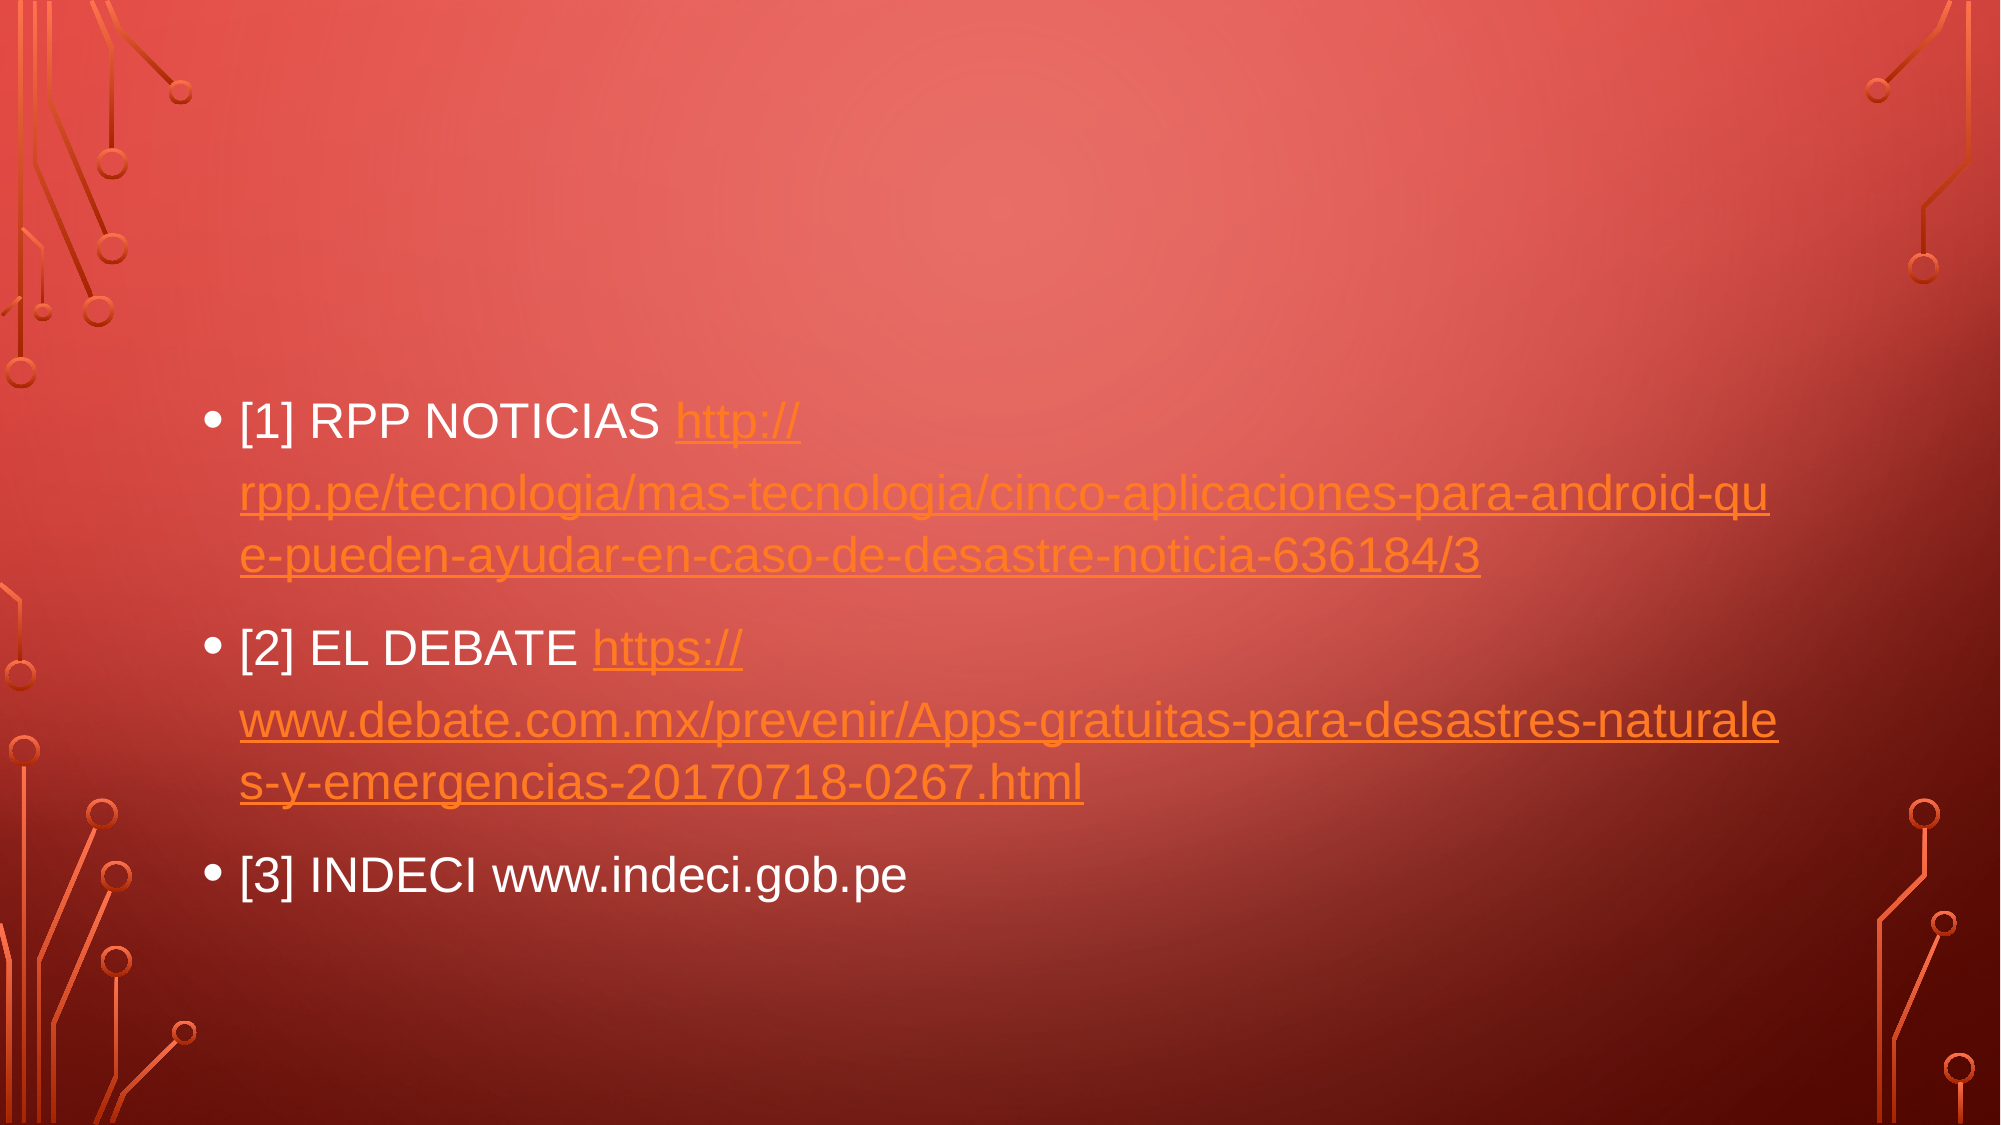

#
[1] RPP NOTICIAS http://rpp.pe/tecnologia/mas-tecnologia/cinco-aplicaciones-para-android-que-pueden-ayudar-en-caso-de-desastre-noticia-636184/3
[2] EL DEBATE https://www.debate.com.mx/prevenir/Apps-gratuitas-para-desastres-naturales-y-emergencias-20170718-0267.html
[3] INDECI www.indeci.gob.pe